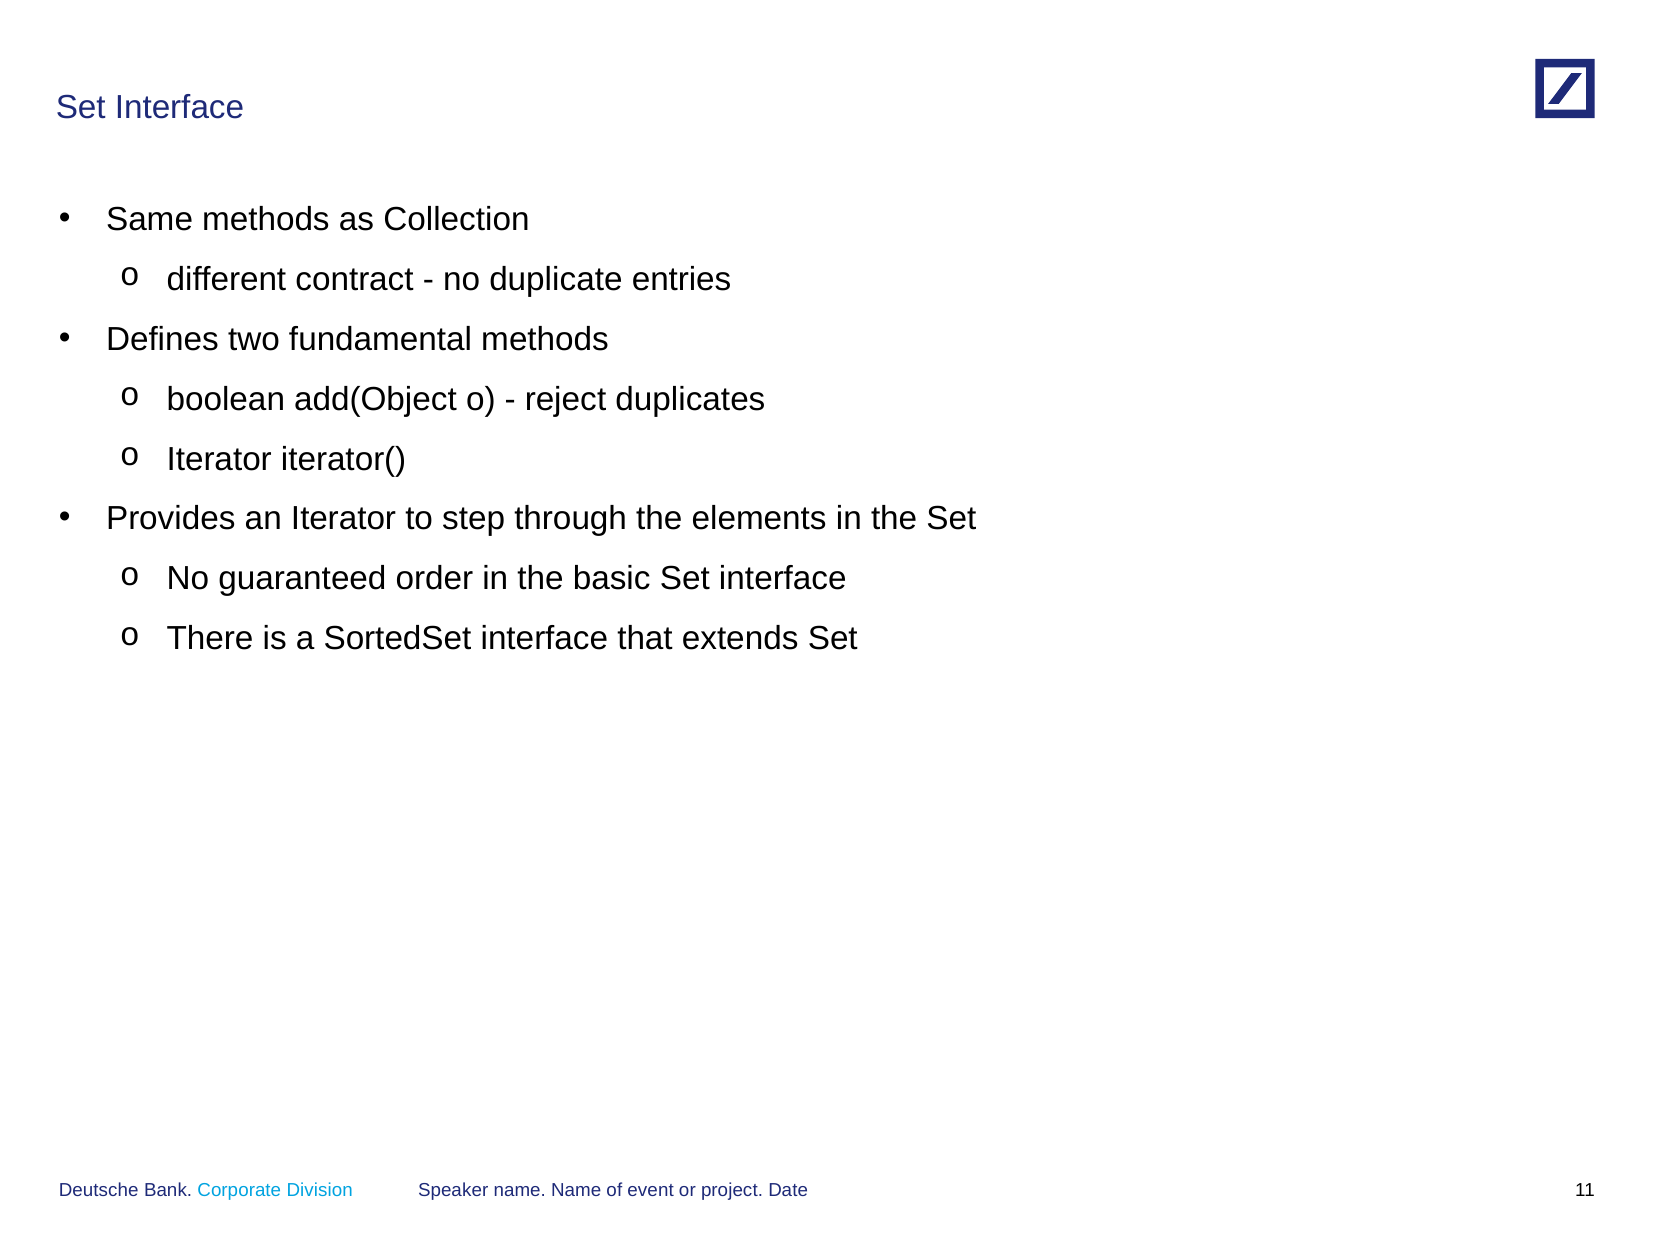

# Set Interface
Same methods as Collection
different contract - no duplicate entries
Defines two fundamental methods
boolean add(Object o) - reject duplicates
Iterator iterator()
Provides an Iterator to step through the elements in the Set
No guaranteed order in the basic Set interface
There is a SortedSet interface that extends Set
Speaker name. Name of event or project. Date
11